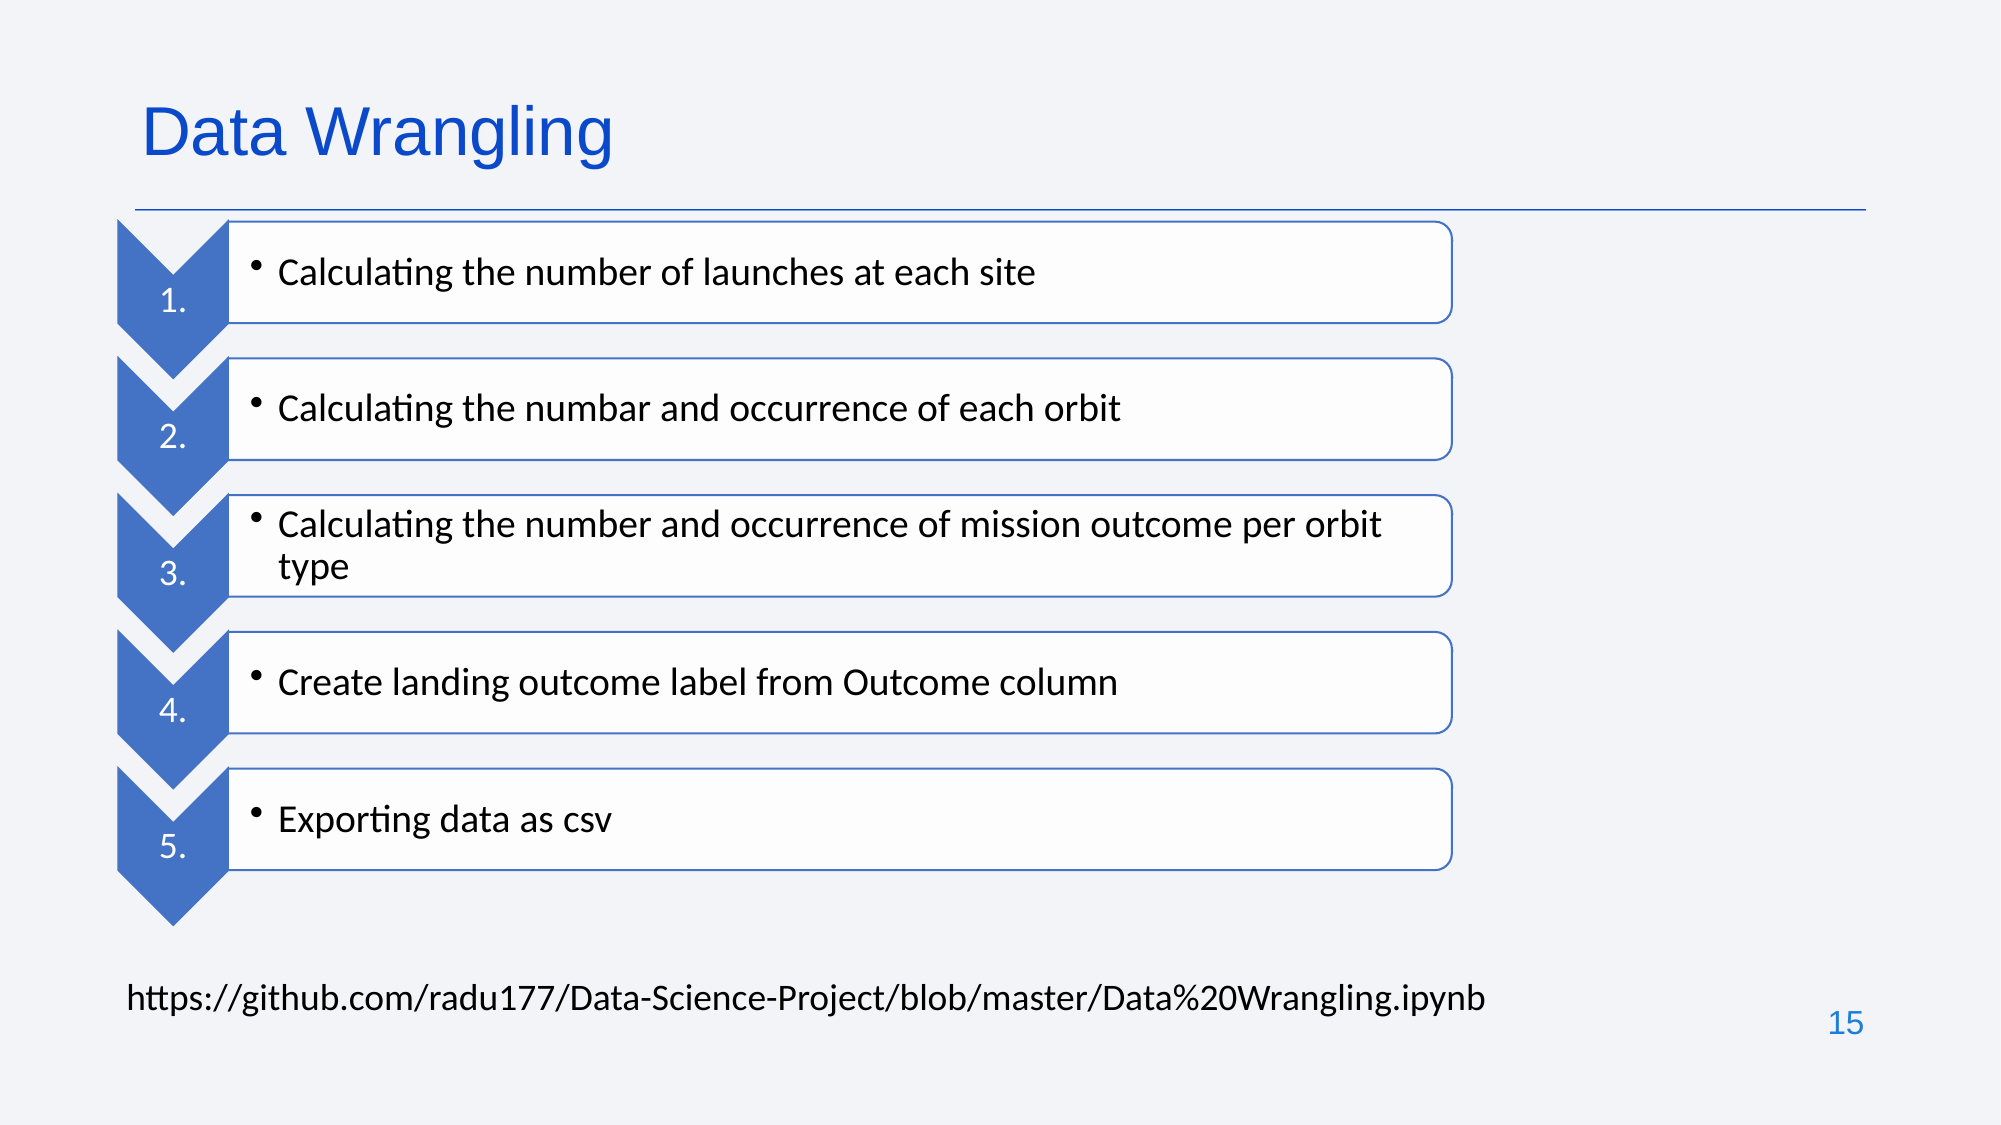

Data Wrangling
1.
Calculating the number of launches at each site
2.
Calculating the numbar and occurrence of each orbit
3.
Calculating the number and occurrence of mission outcome per orbit type
4.
Create landing outcome label from Outcome column
5.
Exporting data as csv

https://github.com/radu177/Data-Science-Project/blob/master/Data%20Wrangling.ipynb
15